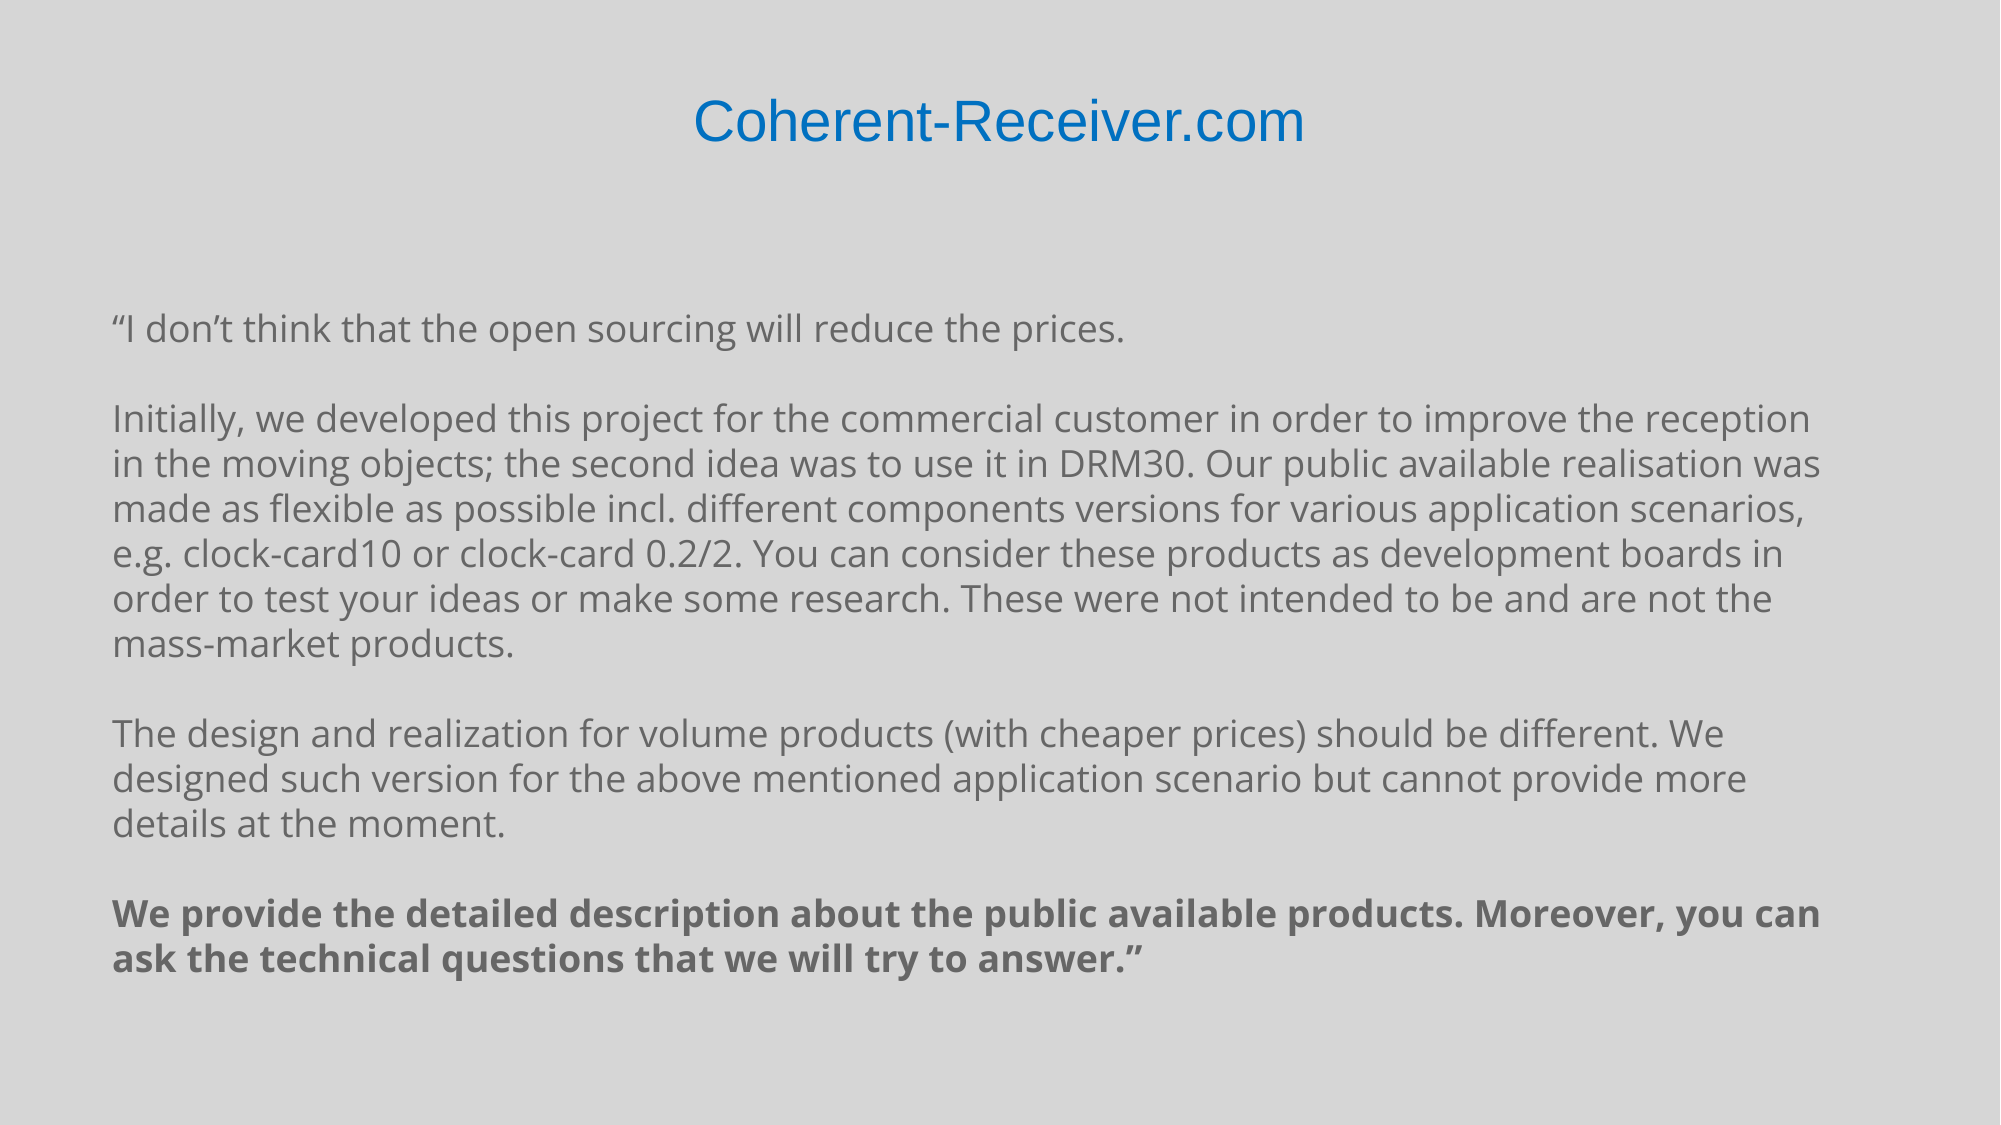

Coherent-Receiver.com
“I don’t think that the open sourcing will reduce the prices.

Initially, we developed this project for the commercial customer in order to improve the reception in the moving objects; the second idea was to use it in DRM30. Our public available realisation was made as flexible as possible incl. different components versions for various application scenarios, e.g. clock-card10 or clock-card 0.2/2. You can consider these products as development boards in order to test your ideas or make some research. These were not intended to be and are not the mass-market products.

The design and realization for volume products (with cheaper prices) should be different. We designed such version for the above mentioned application scenario but cannot provide more details at the moment.

We provide the detailed description about the public available products. Moreover, you can ask the technical questions that we will try to answer.”